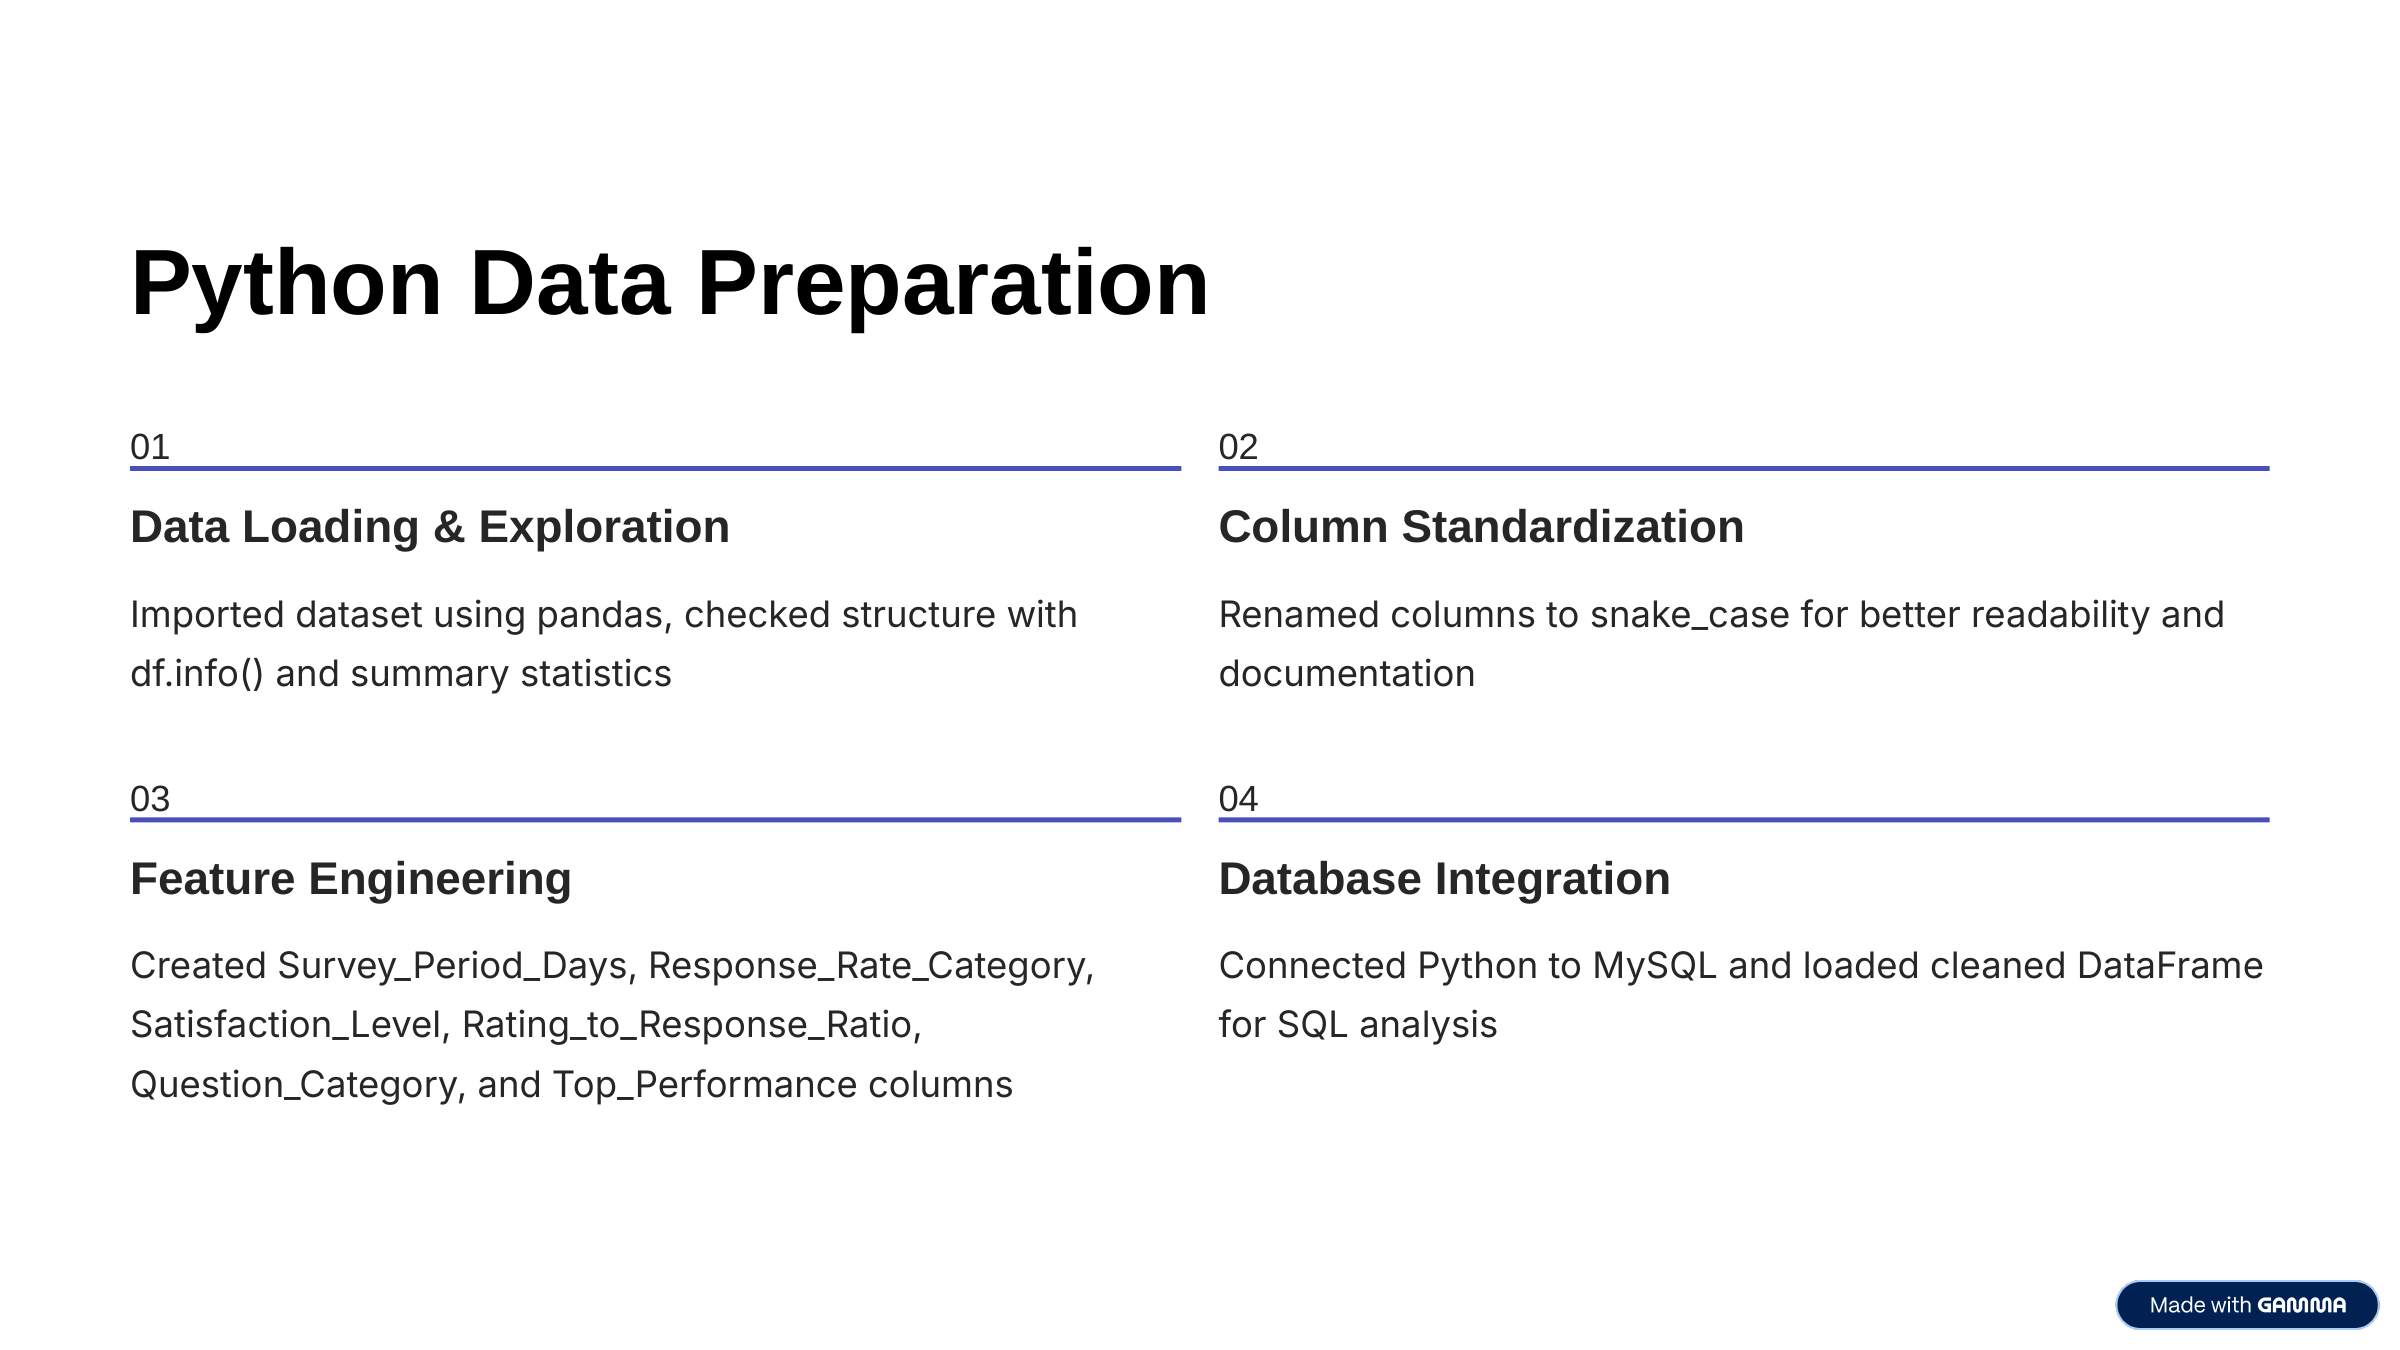

Python Data Preparation
01
02

Data Loading & Exploration
Column Standardization
Imported dataset using pandas, checked structure with df.info() and summary statistics
Renamed columns to snake_case for better readability and documentation
03
04

Feature Engineering
Database Integration
Created Survey_Period_Days, Response_Rate_Category, Satisfaction_Level, Rating_to_Response_Ratio, Question_Category, and Top_Performance columns
Connected Python to MySQL and loaded cleaned DataFrame for SQL analysis